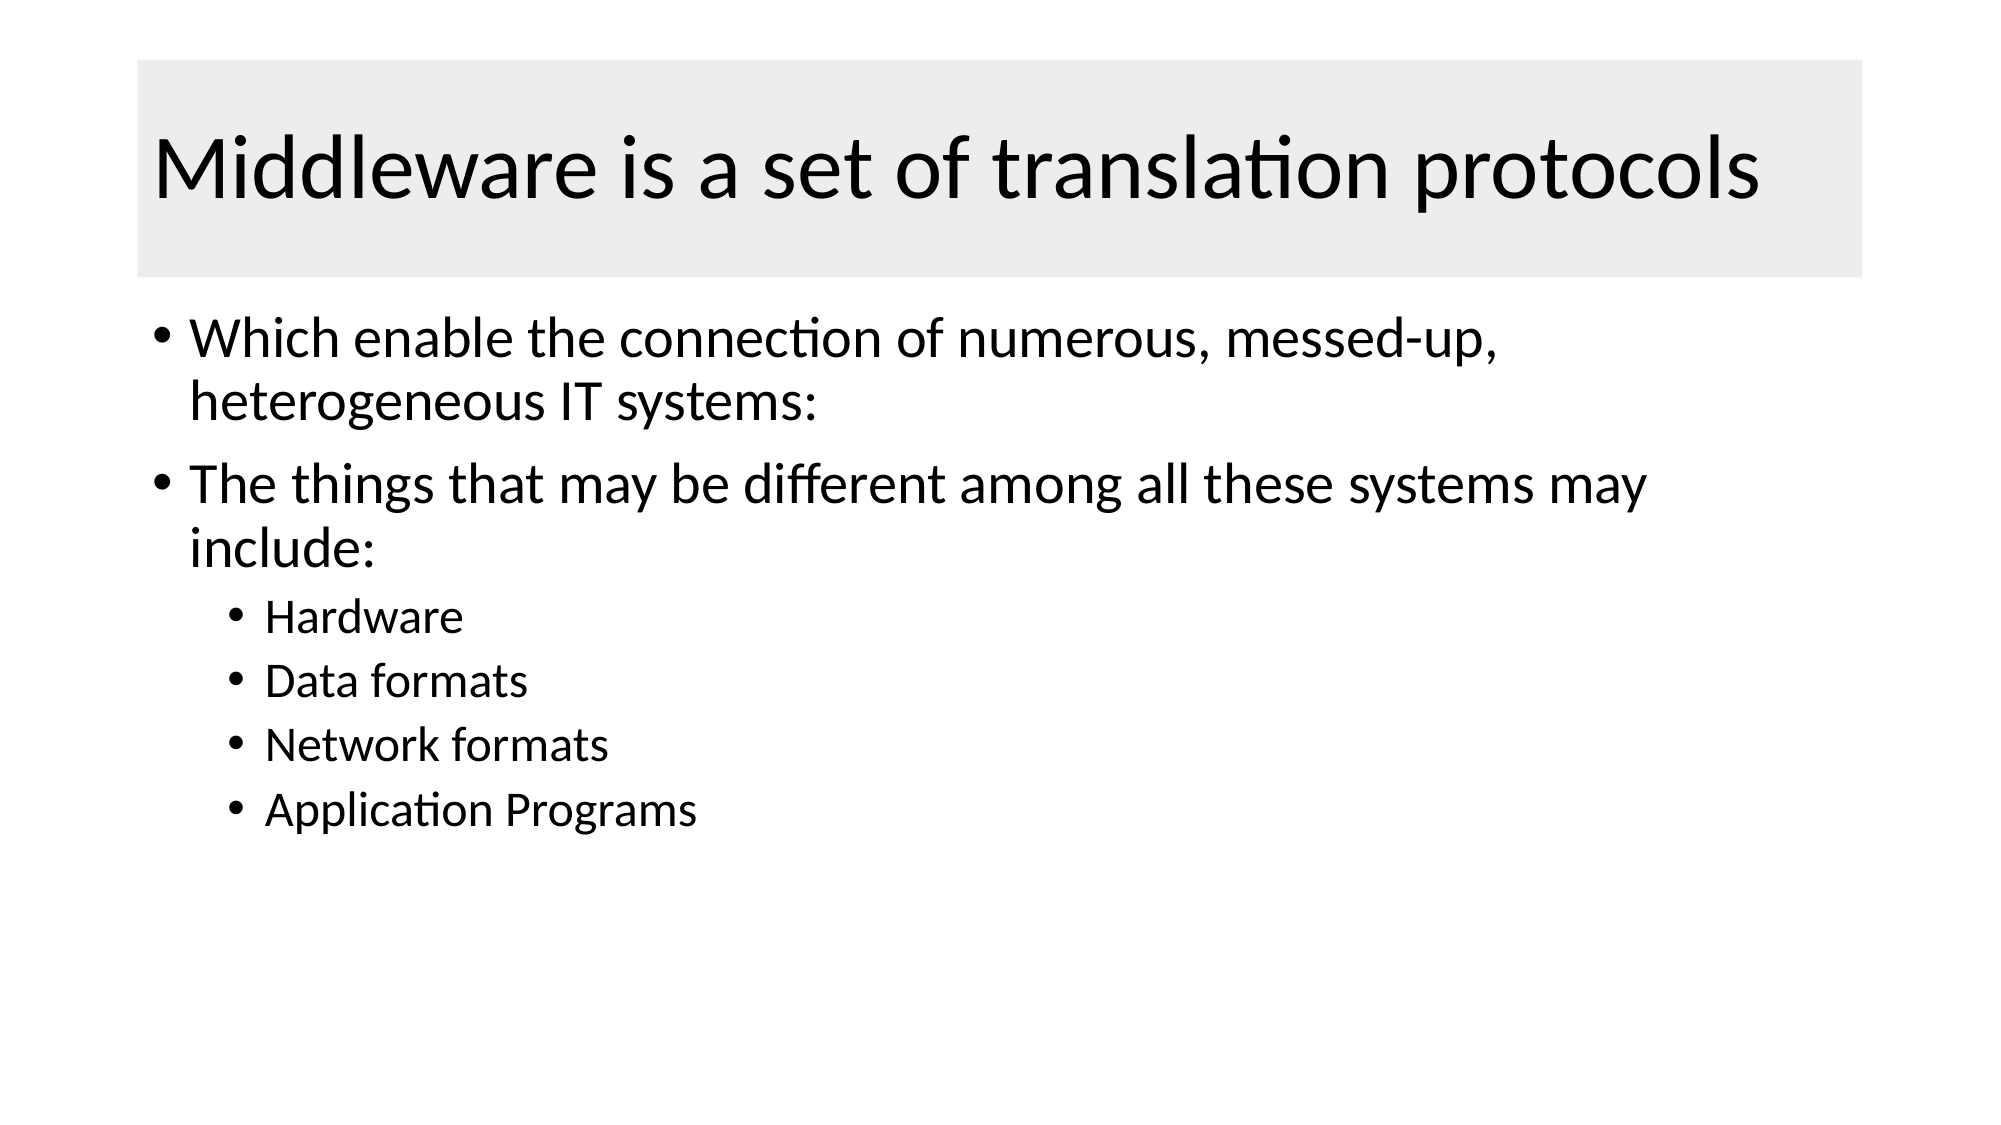

# Middleware is a set of translation protocols
Which enable the connection of numerous, messed-up, heterogeneous IT systems:
The things that may be different among all these systems may include:
Hardware
Data formats
Network formats
Application Programs